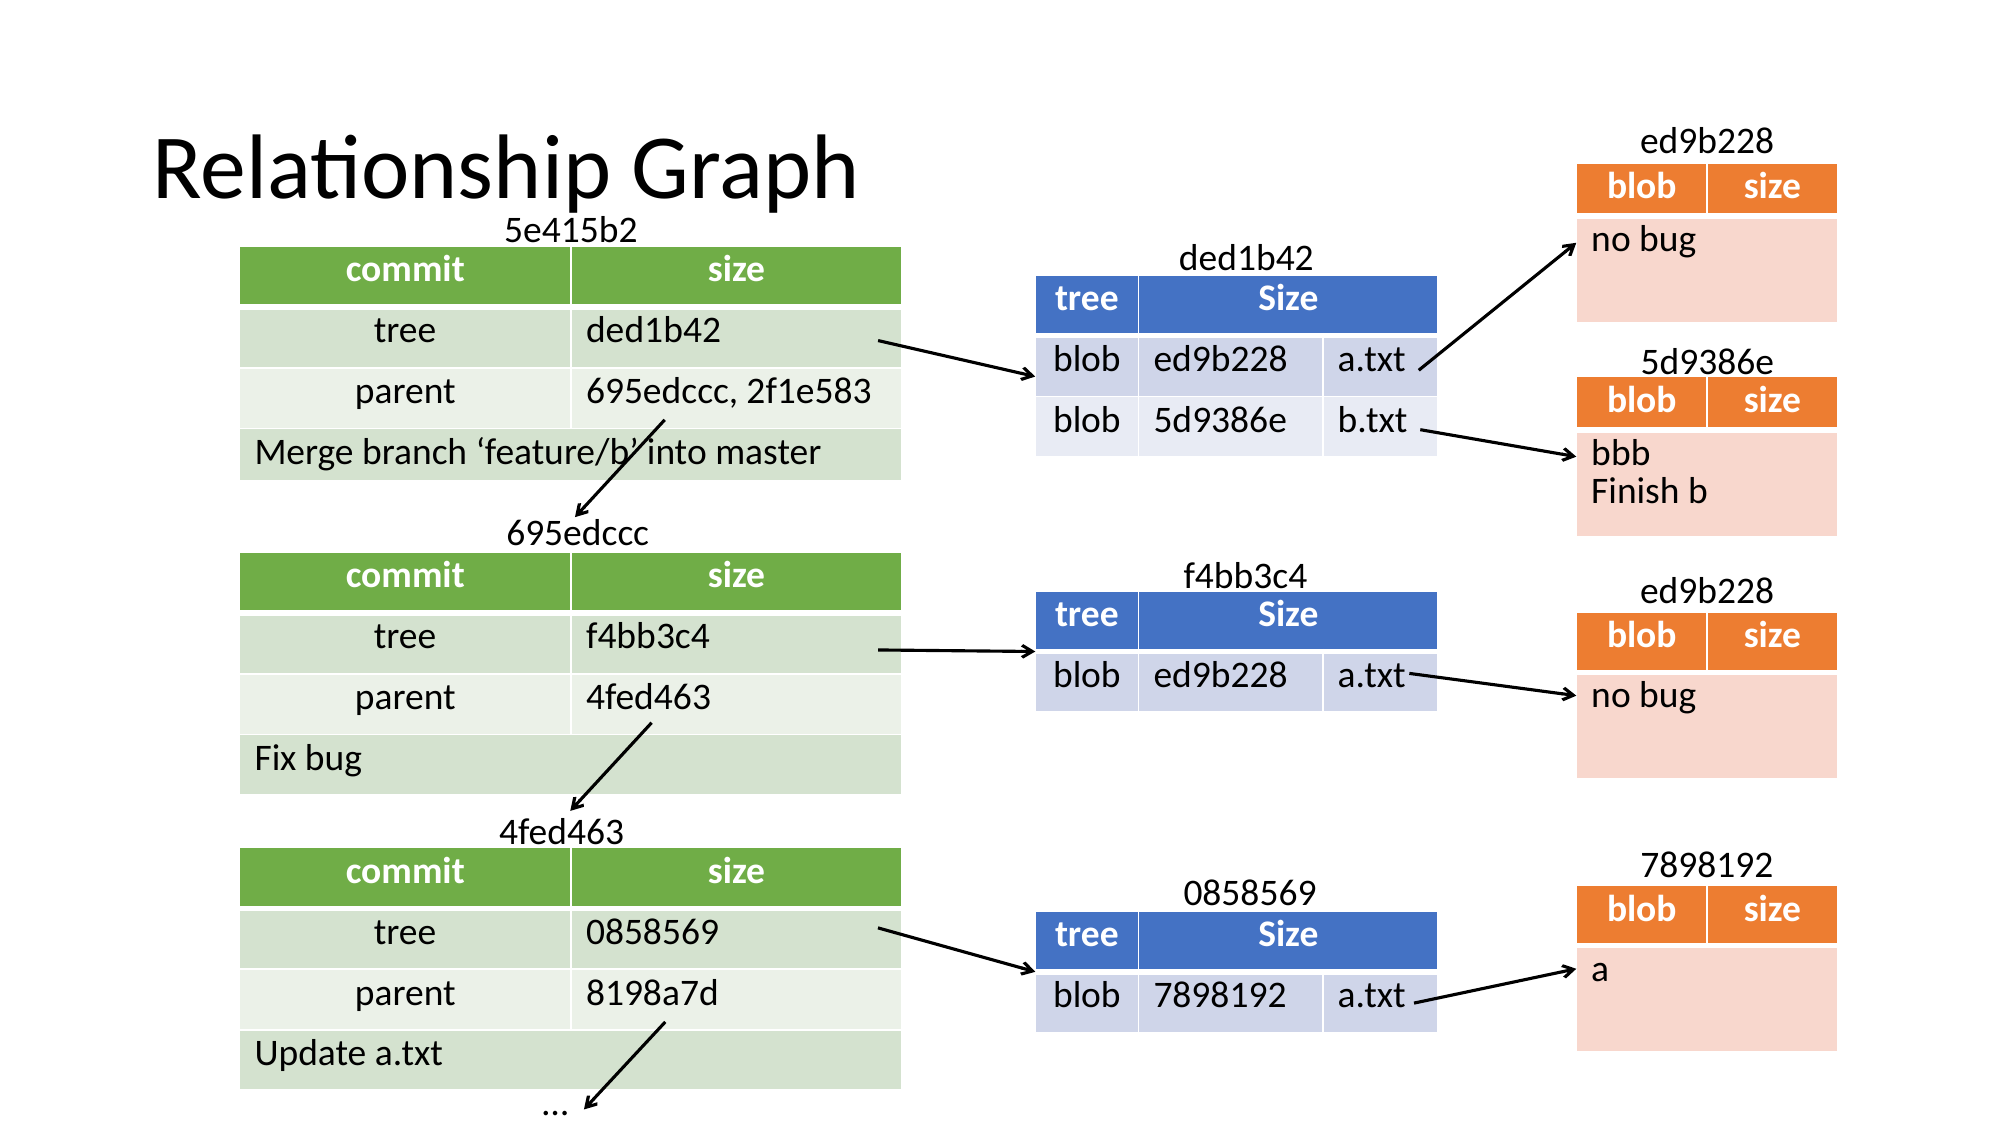

# Relationship Graph
ed9b228
| blob | size |
| --- | --- |
| no bug |  |
5e415b2
ded1b42
| commit | size |
| --- | --- |
| tree | ded1b42 |
| parent | 695edccc, 2f1e583 |
| Merge branch ‘feature/b’ into master |  |
| tree | Size |  |
| --- | --- | --- |
| blob | ed9b228 | a.txt |
| blob | 5d9386e | b.txt |
5d9386e
| blob | size |
| --- | --- |
| bbb Finish b |  |
695edccc
f4bb3c4
| commit | size |
| --- | --- |
| tree | f4bb3c4 |
| parent | 4fed463 |
| Fix bug |  |
ed9b228
| tree | Size |  |
| --- | --- | --- |
| blob | ed9b228 | a.txt |
| blob | size |
| --- | --- |
| no bug |  |
4fed463
7898192
| commit | size |
| --- | --- |
| tree | 0858569 |
| parent | 8198a7d |
| Update a.txt |  |
0858569
| blob | size |
| --- | --- |
| a |  |
| tree | Size |  |
| --- | --- | --- |
| blob | 7898192 | a.txt |
…